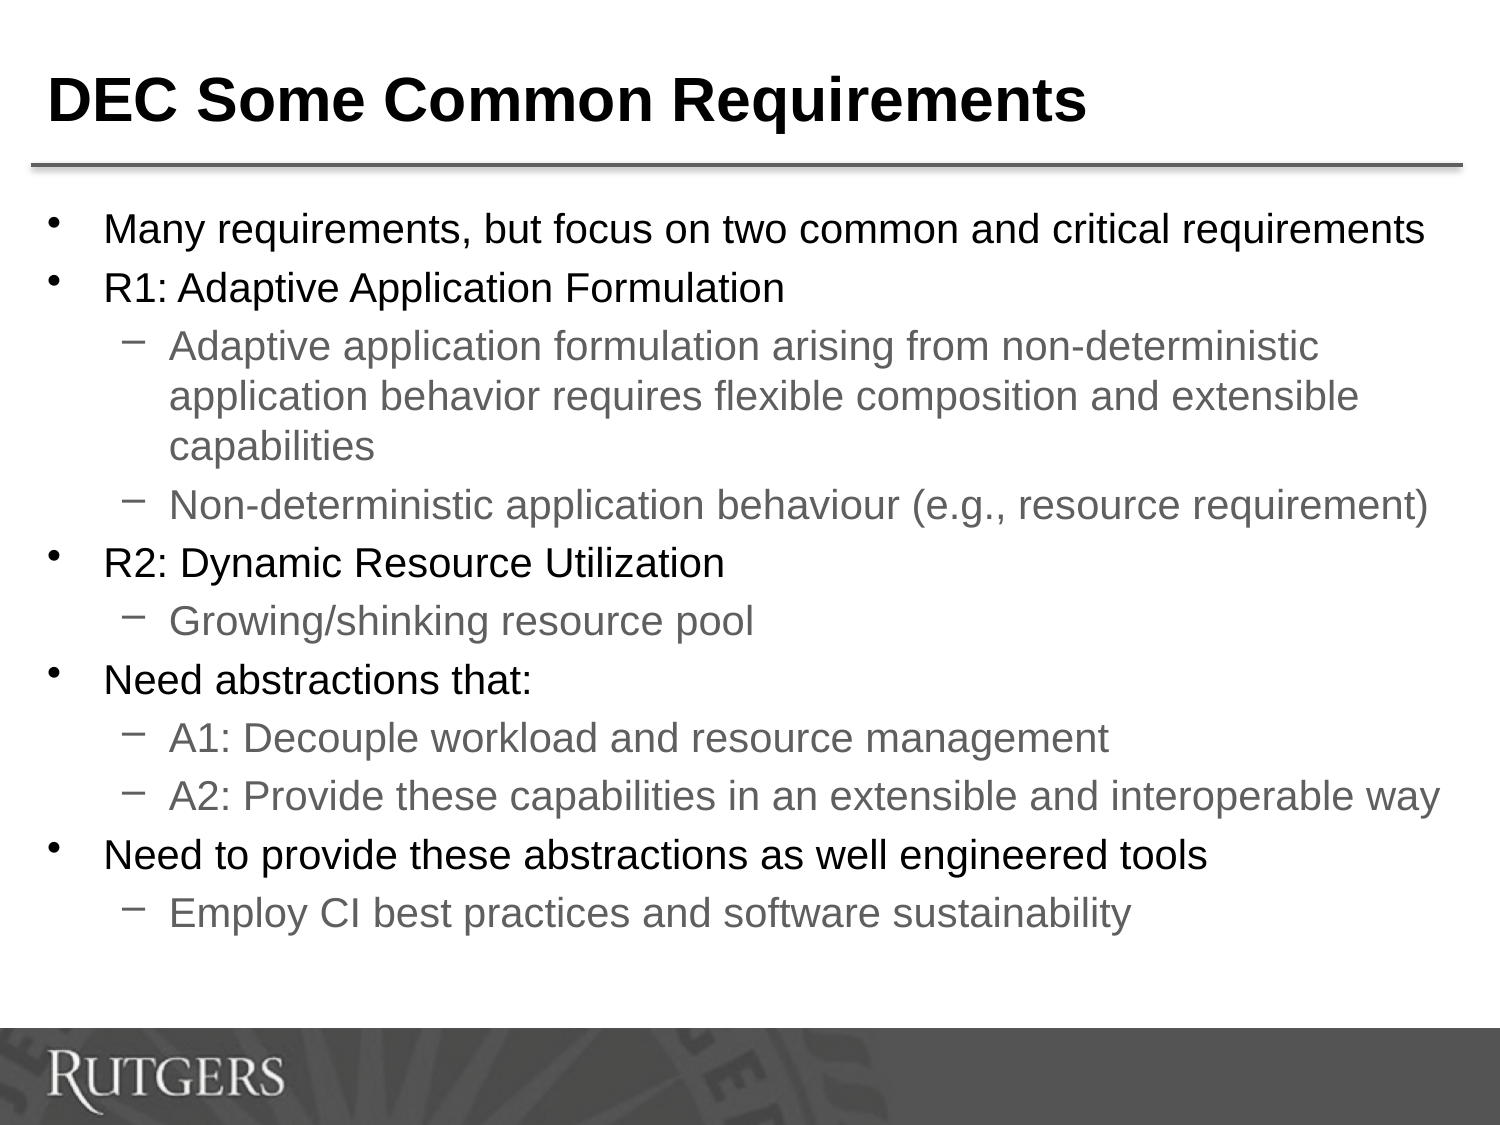

# DEC Some Common Requirements
Many requirements, but focus on two common and critical requirements
R1: Adaptive Application Formulation
Adaptive application formulation arising from non-deterministic application behavior requires flexible composition and extensible capabilities
Non-deterministic application behaviour (e.g., resource requirement)
R2: Dynamic Resource Utilization
Growing/shinking resource pool
Need abstractions that:
A1: Decouple workload and resource management
A2: Provide these capabilities in an extensible and interoperable way
Need to provide these abstractions as well engineered tools
Employ CI best practices and software sustainability